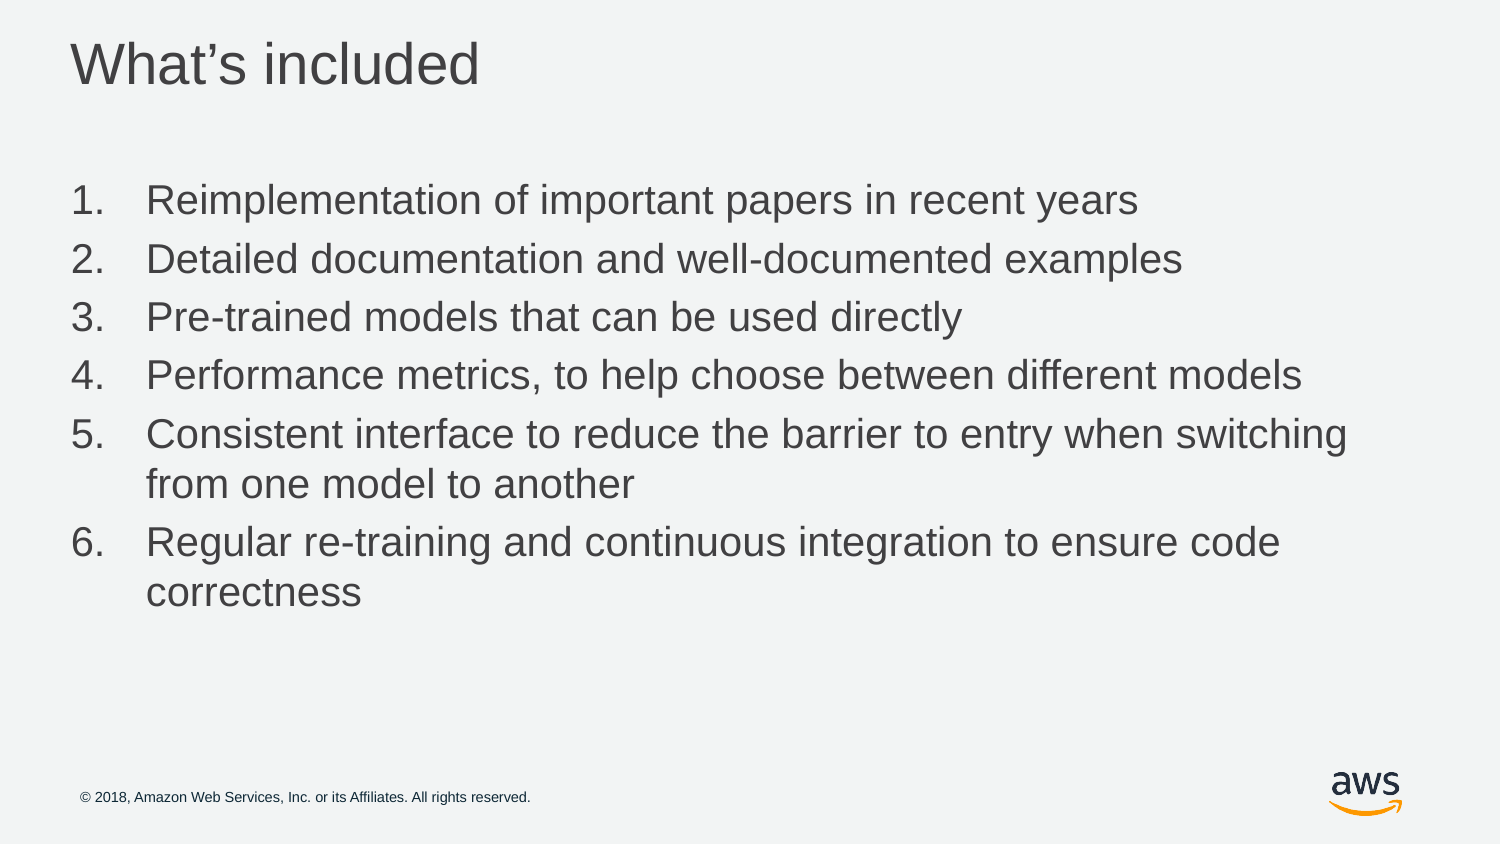

# What’s included
Reimplementation of important papers in recent years
Detailed documentation and well-documented examples
Pre-trained models that can be used directly
Performance metrics, to help choose between different models
Consistent interface to reduce the barrier to entry when switching from one model to another
Regular re-training and continuous integration to ensure code correctness